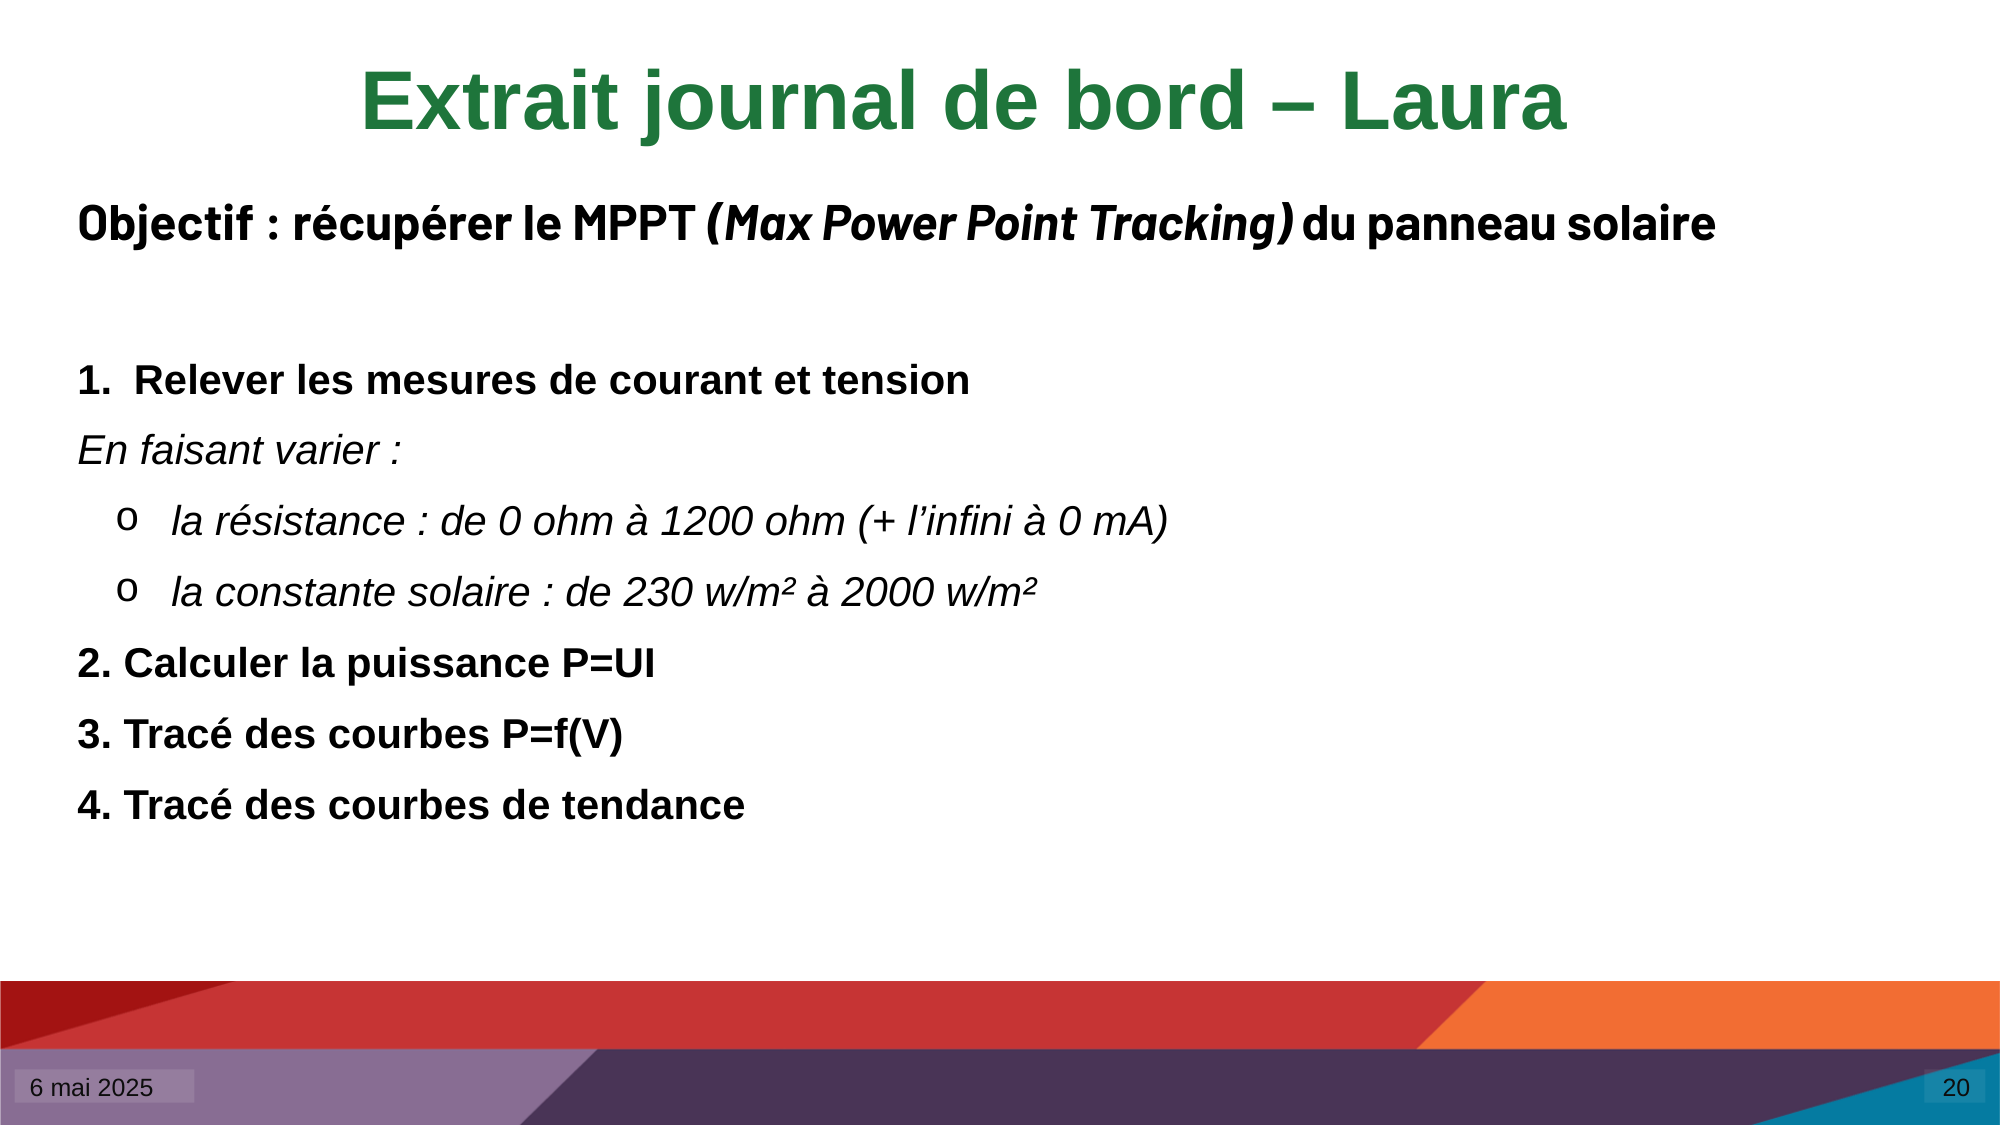

# Extrait journal de bord – Laura
Objectif : récupérer le MPPT (Max Power Point Tracking) du panneau solaire

Relever les mesures de courant et tension
En faisant varier :
la résistance : de 0 ohm à 1200 ohm (+ l’infini à 0 mA)
la constante solaire : de 230 w/m² à 2000 w/m²
2. Calculer la puissance P=UI
3. Tracé des courbes P=f(V)
4. Tracé des courbes de tendance

6 mai 2025
20